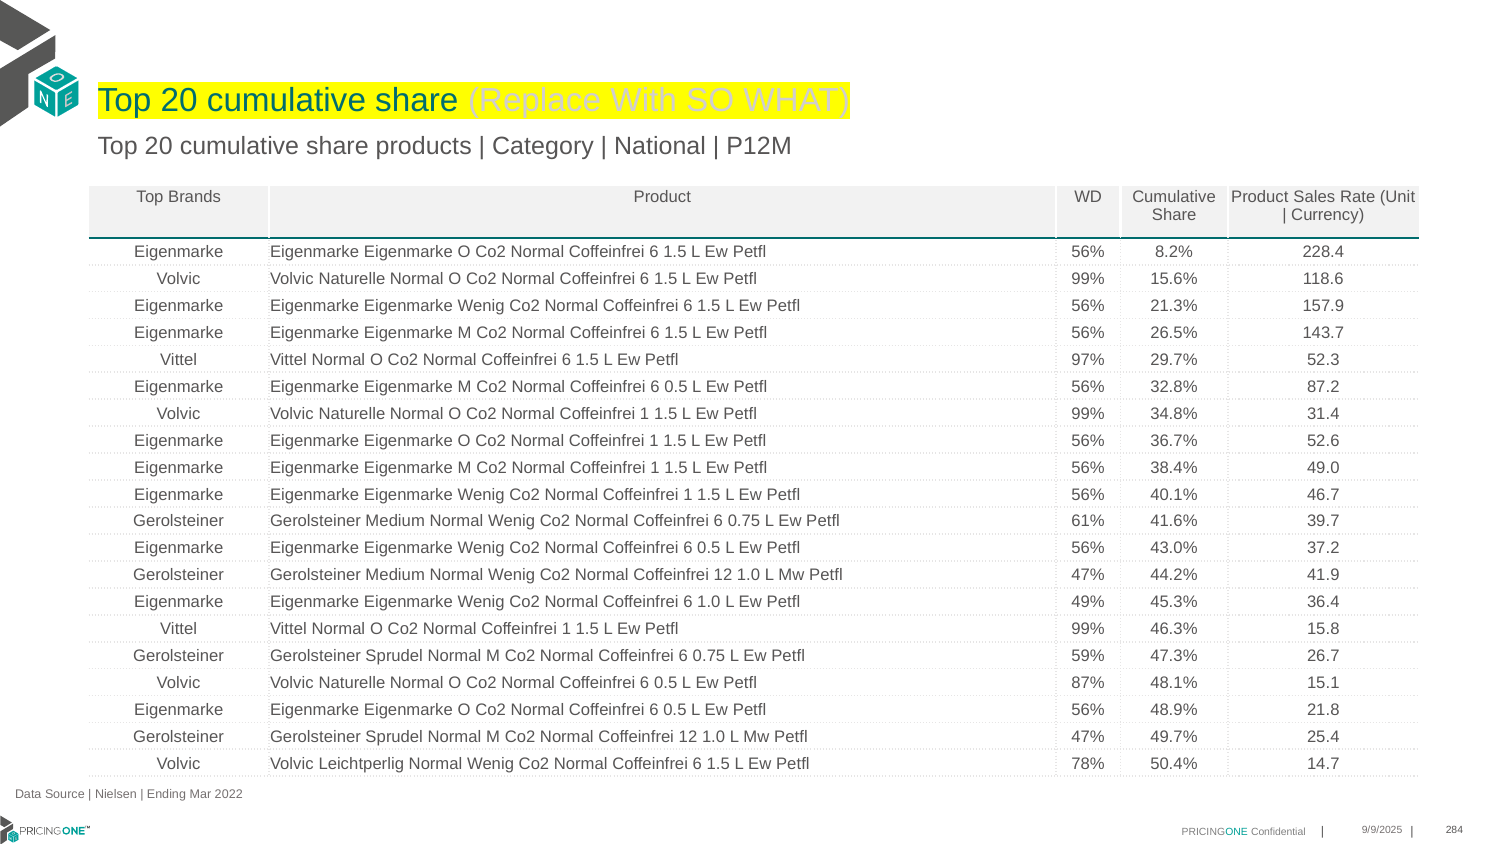

# Top 20 cumulative share (Replace With SO WHAT)
Top 20 cumulative share products | Category | National | P12M
| Top Brands | Product | WD | Cumulative Share | Product Sales Rate (Unit | Currency) |
| --- | --- | --- | --- | --- |
| Eigenmarke | Eigenmarke Eigenmarke O Co2 Normal Coffeinfrei 6 1.5 L Ew Petfl | 56% | 8.2% | 228.4 |
| Volvic | Volvic Naturelle Normal O Co2 Normal Coffeinfrei 6 1.5 L Ew Petfl | 99% | 15.6% | 118.6 |
| Eigenmarke | Eigenmarke Eigenmarke Wenig Co2 Normal Coffeinfrei 6 1.5 L Ew Petfl | 56% | 21.3% | 157.9 |
| Eigenmarke | Eigenmarke Eigenmarke M Co2 Normal Coffeinfrei 6 1.5 L Ew Petfl | 56% | 26.5% | 143.7 |
| Vittel | Vittel Normal O Co2 Normal Coffeinfrei 6 1.5 L Ew Petfl | 97% | 29.7% | 52.3 |
| Eigenmarke | Eigenmarke Eigenmarke M Co2 Normal Coffeinfrei 6 0.5 L Ew Petfl | 56% | 32.8% | 87.2 |
| Volvic | Volvic Naturelle Normal O Co2 Normal Coffeinfrei 1 1.5 L Ew Petfl | 99% | 34.8% | 31.4 |
| Eigenmarke | Eigenmarke Eigenmarke O Co2 Normal Coffeinfrei 1 1.5 L Ew Petfl | 56% | 36.7% | 52.6 |
| Eigenmarke | Eigenmarke Eigenmarke M Co2 Normal Coffeinfrei 1 1.5 L Ew Petfl | 56% | 38.4% | 49.0 |
| Eigenmarke | Eigenmarke Eigenmarke Wenig Co2 Normal Coffeinfrei 1 1.5 L Ew Petfl | 56% | 40.1% | 46.7 |
| Gerolsteiner | Gerolsteiner Medium Normal Wenig Co2 Normal Coffeinfrei 6 0.75 L Ew Petfl | 61% | 41.6% | 39.7 |
| Eigenmarke | Eigenmarke Eigenmarke Wenig Co2 Normal Coffeinfrei 6 0.5 L Ew Petfl | 56% | 43.0% | 37.2 |
| Gerolsteiner | Gerolsteiner Medium Normal Wenig Co2 Normal Coffeinfrei 12 1.0 L Mw Petfl | 47% | 44.2% | 41.9 |
| Eigenmarke | Eigenmarke Eigenmarke Wenig Co2 Normal Coffeinfrei 6 1.0 L Ew Petfl | 49% | 45.3% | 36.4 |
| Vittel | Vittel Normal O Co2 Normal Coffeinfrei 1 1.5 L Ew Petfl | 99% | 46.3% | 15.8 |
| Gerolsteiner | Gerolsteiner Sprudel Normal M Co2 Normal Coffeinfrei 6 0.75 L Ew Petfl | 59% | 47.3% | 26.7 |
| Volvic | Volvic Naturelle Normal O Co2 Normal Coffeinfrei 6 0.5 L Ew Petfl | 87% | 48.1% | 15.1 |
| Eigenmarke | Eigenmarke Eigenmarke O Co2 Normal Coffeinfrei 6 0.5 L Ew Petfl | 56% | 48.9% | 21.8 |
| Gerolsteiner | Gerolsteiner Sprudel Normal M Co2 Normal Coffeinfrei 12 1.0 L Mw Petfl | 47% | 49.7% | 25.4 |
| Volvic | Volvic Leichtperlig Normal Wenig Co2 Normal Coffeinfrei 6 1.5 L Ew Petfl | 78% | 50.4% | 14.7 |
Data Source | Nielsen | Ending Mar 2022

9/9/2025
284